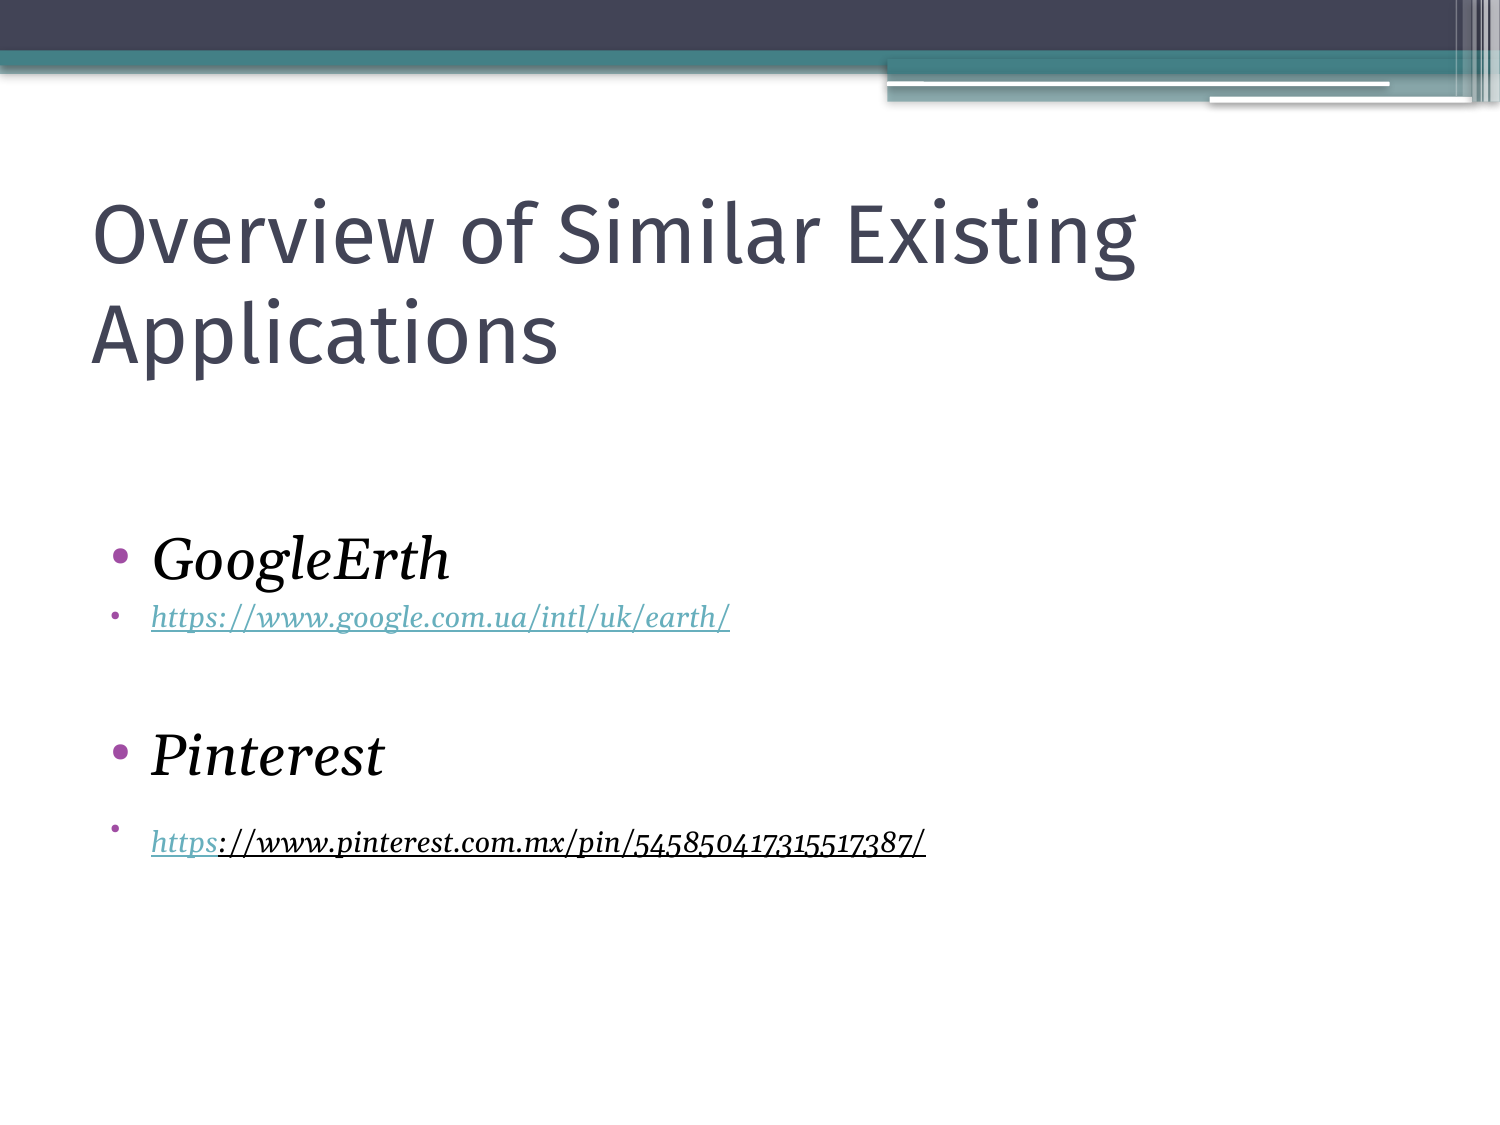

# Overview of Similar Existing Applications

GoogleErth
https://www.google.com.ua/intl/uk/earth/

Pinterest
https://www.pinterest.com.mx/pin/545850417315517387/